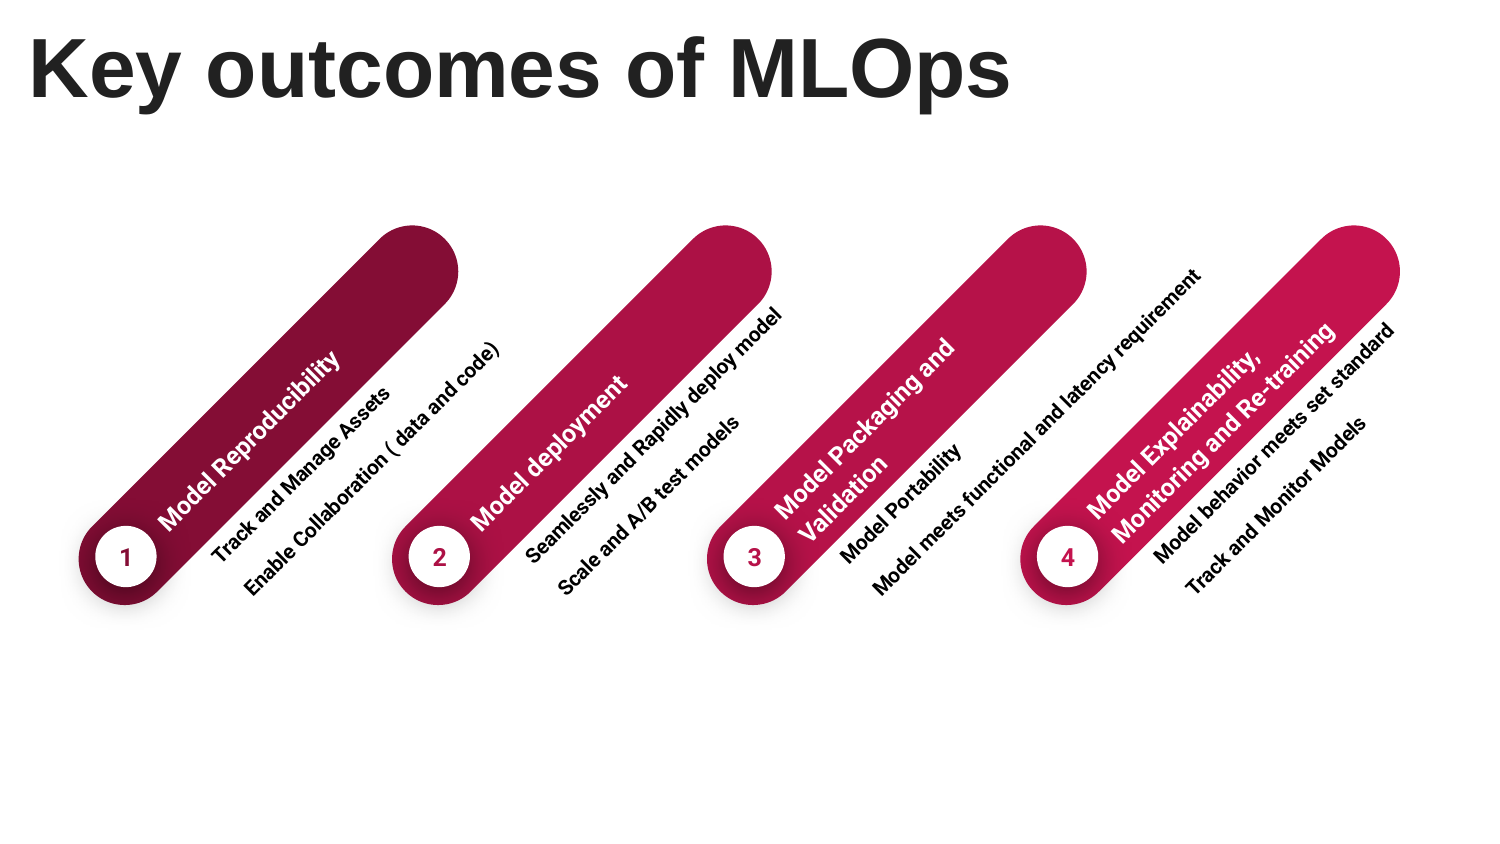

# Key outcomes of MLOps

Model Packaging and Validation
Model Portability
Model meets functional and latency requirement
3

Model Reproducibility
Track and Manage Assets
Enable Collaboration ( data and code)
1

Model deployment
Seamlessly and Rapidly deploy model
Scale and A/B test models
2

Model Explainability, Monitoring and Re-training
Model behavior meets set standard
Track and Monitor Models
4